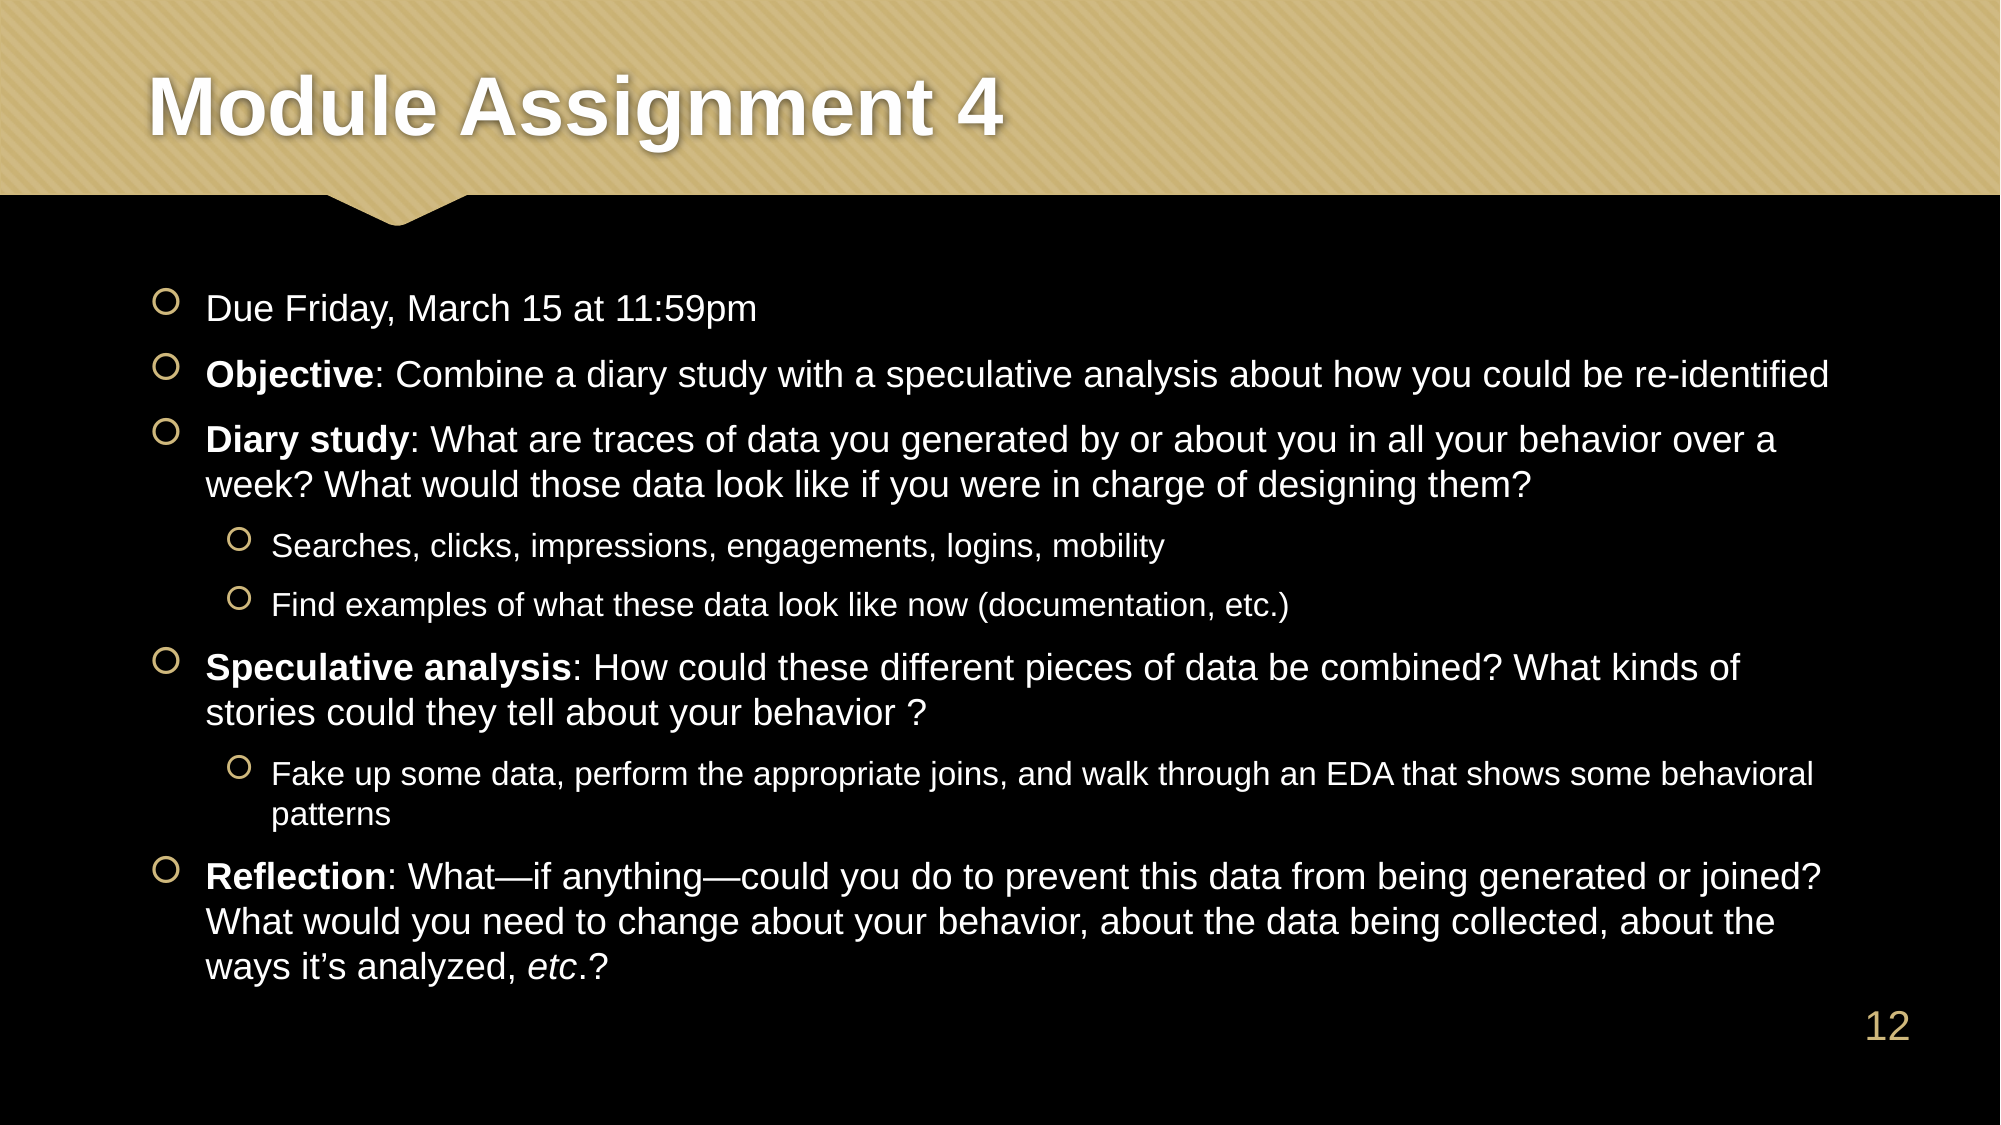

# Module Assignment 4
Due Friday, March 15 at 11:59pm
Objective: Combine a diary study with a speculative analysis about how you could be re-identified
Diary study: What are traces of data you generated by or about you in all your behavior over a week? What would those data look like if you were in charge of designing them?
Searches, clicks, impressions, engagements, logins, mobility
Find examples of what these data look like now (documentation, etc.)
Speculative analysis: How could these different pieces of data be combined? What kinds of stories could they tell about your behavior ?
Fake up some data, perform the appropriate joins, and walk through an EDA that shows some behavioral patterns
Reflection: What—if anything—could you do to prevent this data from being generated or joined? What would you need to change about your behavior, about the data being collected, about the ways it’s analyzed, etc.?
12